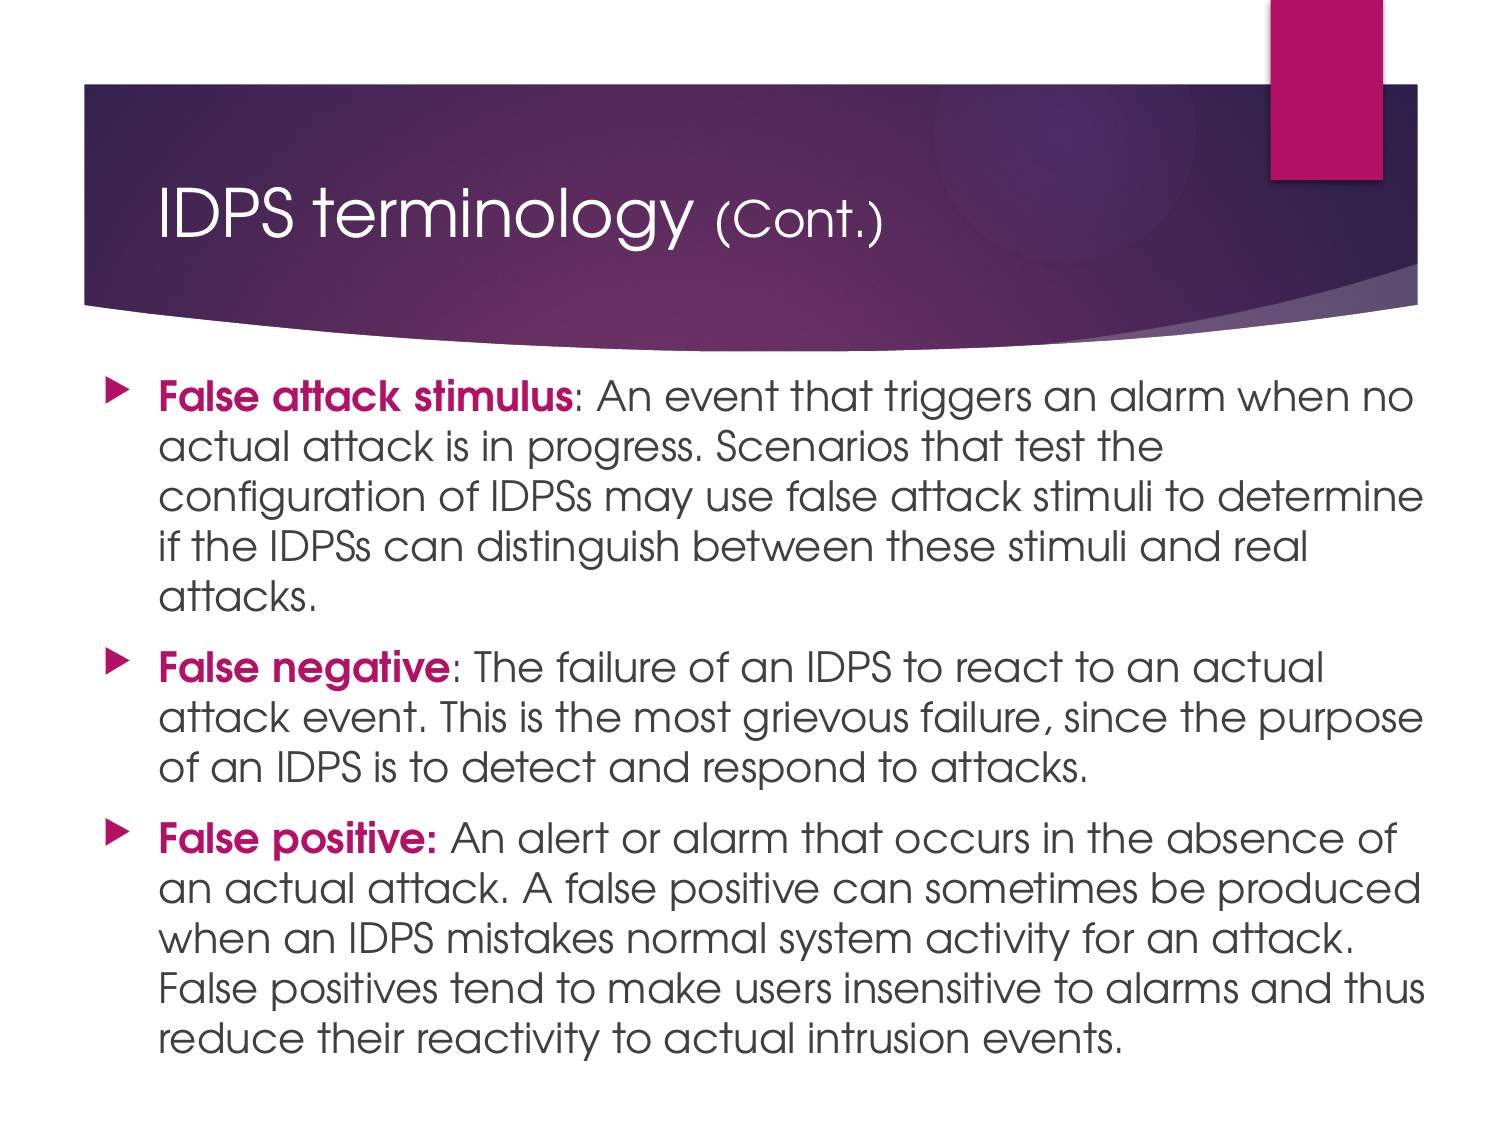

# IDPS terminology (Cont.)
False attack stimulus: An event that triggers an alarm when no actual attack is in progress. Scenarios that test the configuration of IDPSs may use false attack stimuli to determine if the IDPSs can distinguish between these stimuli and real attacks.
False negative: The failure of an IDPS to react to an actual attack event. This is the most grievous failure, since the purpose of an IDPS is to detect and respond to attacks.
False positive: An alert or alarm that occurs in the absence of an actual attack. A false positive can sometimes be produced when an IDPS mistakes normal system activity for an attack. False positives tend to make users insensitive to alarms and thus reduce their reactivity to actual intrusion events.